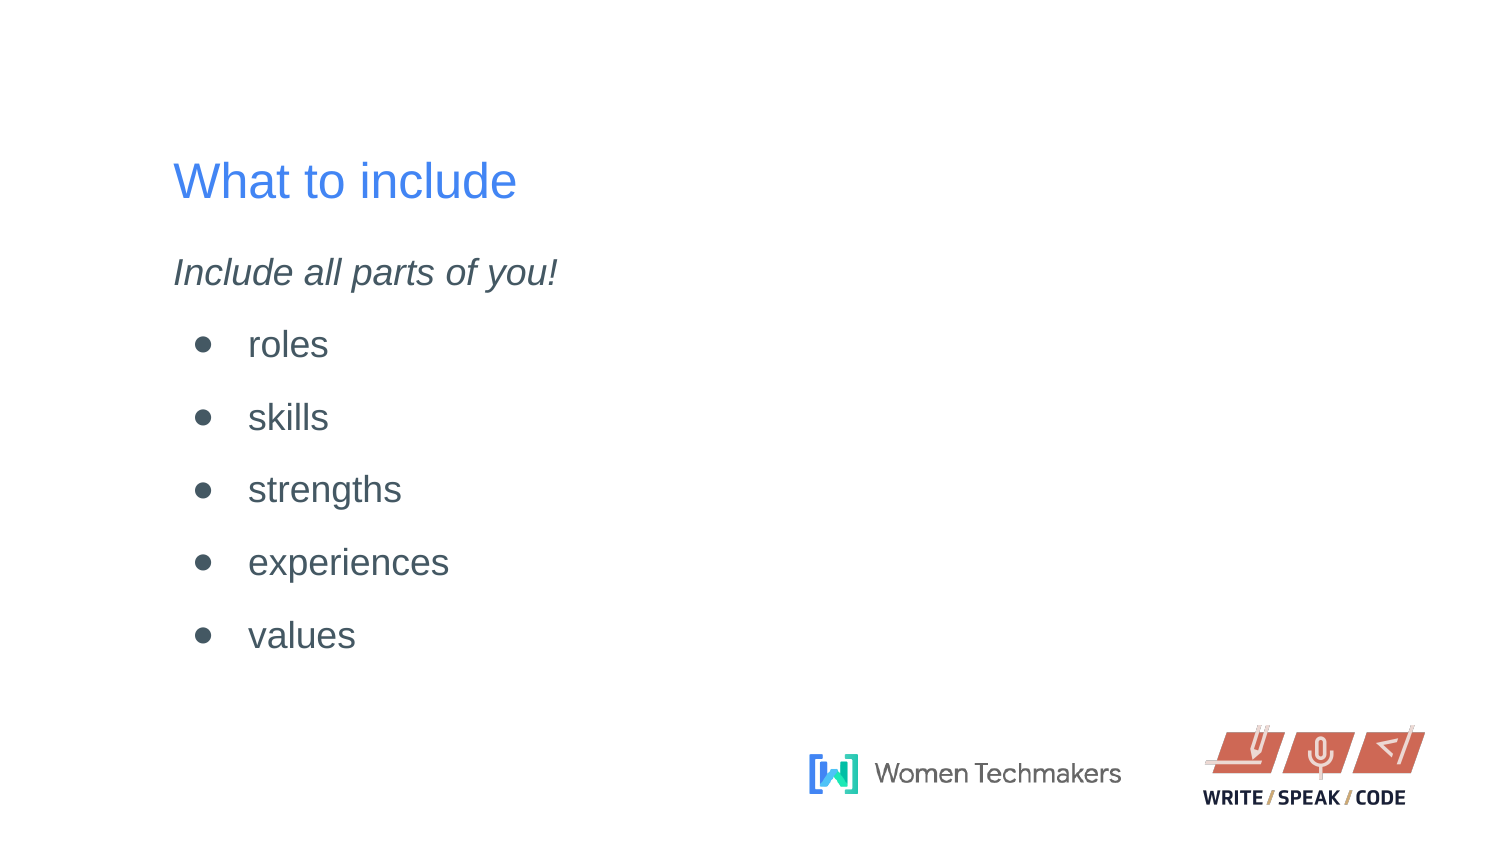

What to include
Include all parts of you!
roles
skills
strengths
experiences
values